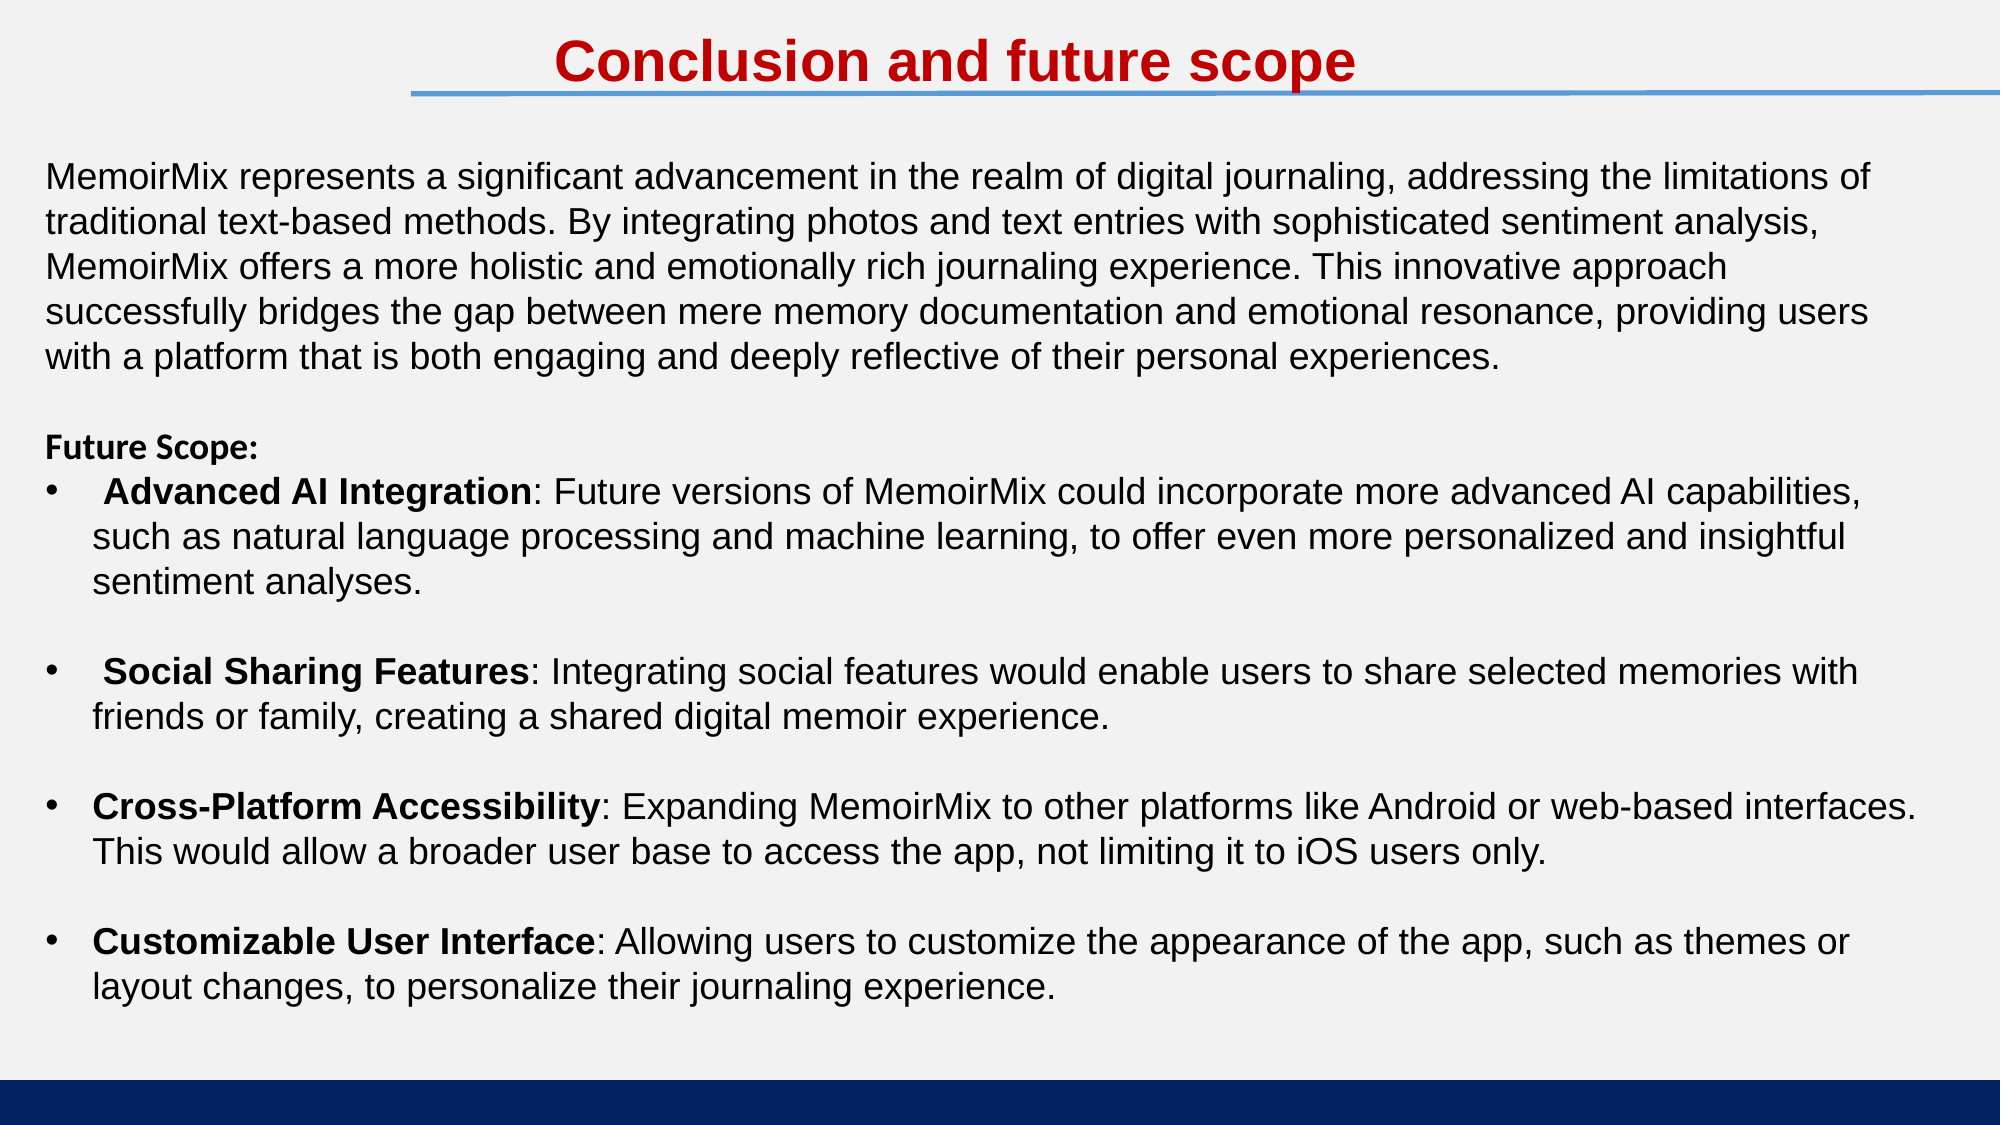

Conclusion and future scope
MemoirMix represents a significant advancement in the realm of digital journaling, addressing the limitations of traditional text-based methods. By integrating photos and text entries with sophisticated sentiment analysis, MemoirMix offers a more holistic and emotionally rich journaling experience. This innovative approach successfully bridges the gap between mere memory documentation and emotional resonance, providing users with a platform that is both engaging and deeply reflective of their personal experiences.

Future Scope:
 Advanced AI Integration: Future versions of MemoirMix could incorporate more advanced AI capabilities, such as natural language processing and machine learning, to offer even more personalized and insightful sentiment analyses.

 Social Sharing Features: Integrating social features would enable users to share selected memories with friends or family, creating a shared digital memoir experience.

Cross-Platform Accessibility: Expanding MemoirMix to other platforms like Android or web-based interfaces. This would allow a broader user base to access the app, not limiting it to iOS users only.

Customizable User Interface: Allowing users to customize the appearance of the app, such as themes or layout changes, to personalize their journaling experience.